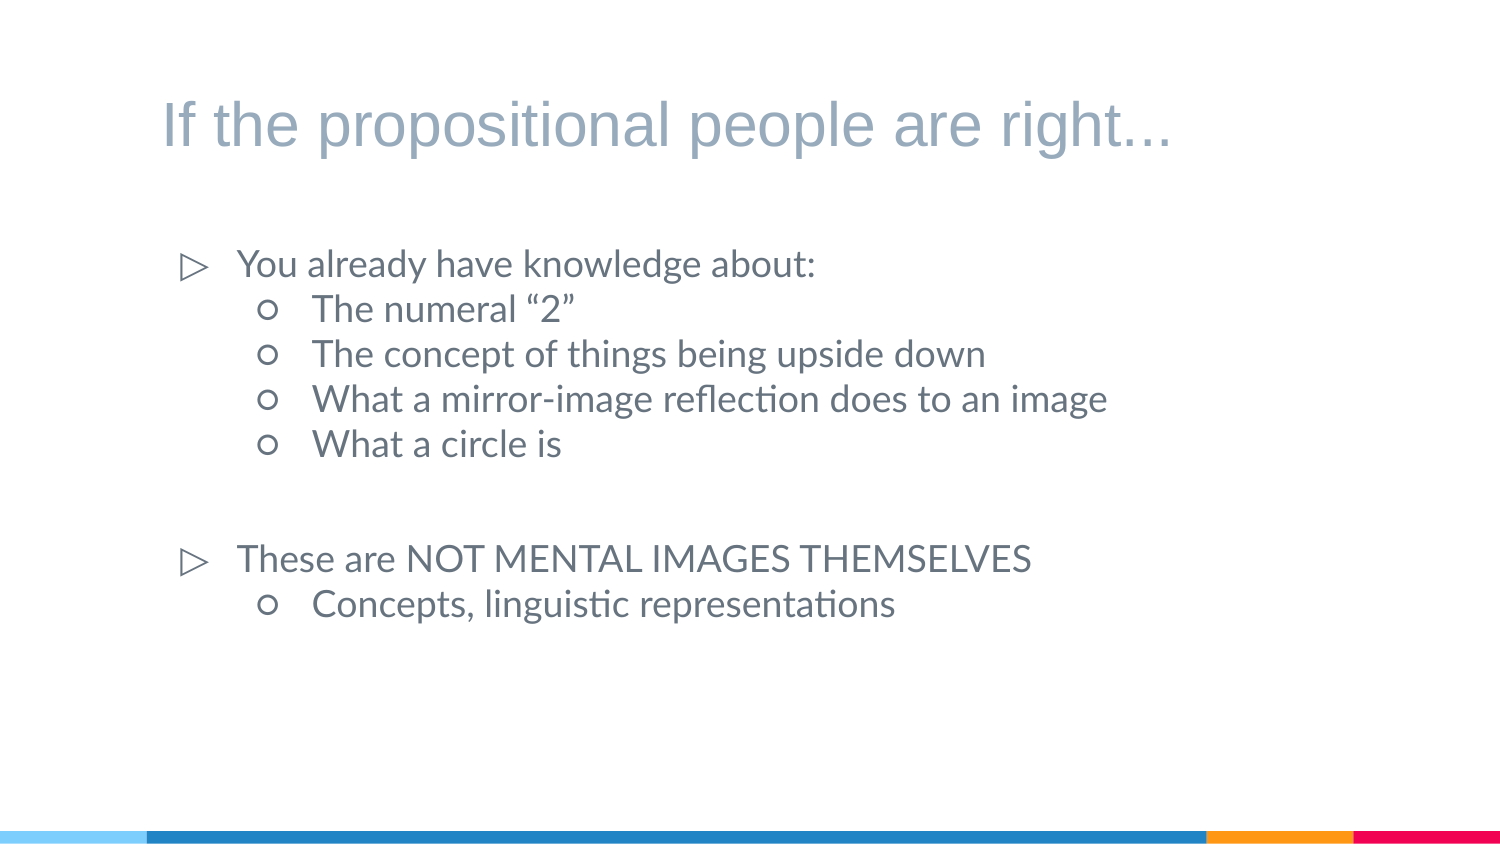

# If the propositional people are right...
You already have knowledge about:
The numeral “2”
The concept of things being upside down
What a mirror-image reflection does to an image
What a circle is

These are NOT MENTAL IMAGES THEMSELVES
Concepts, linguistic representations